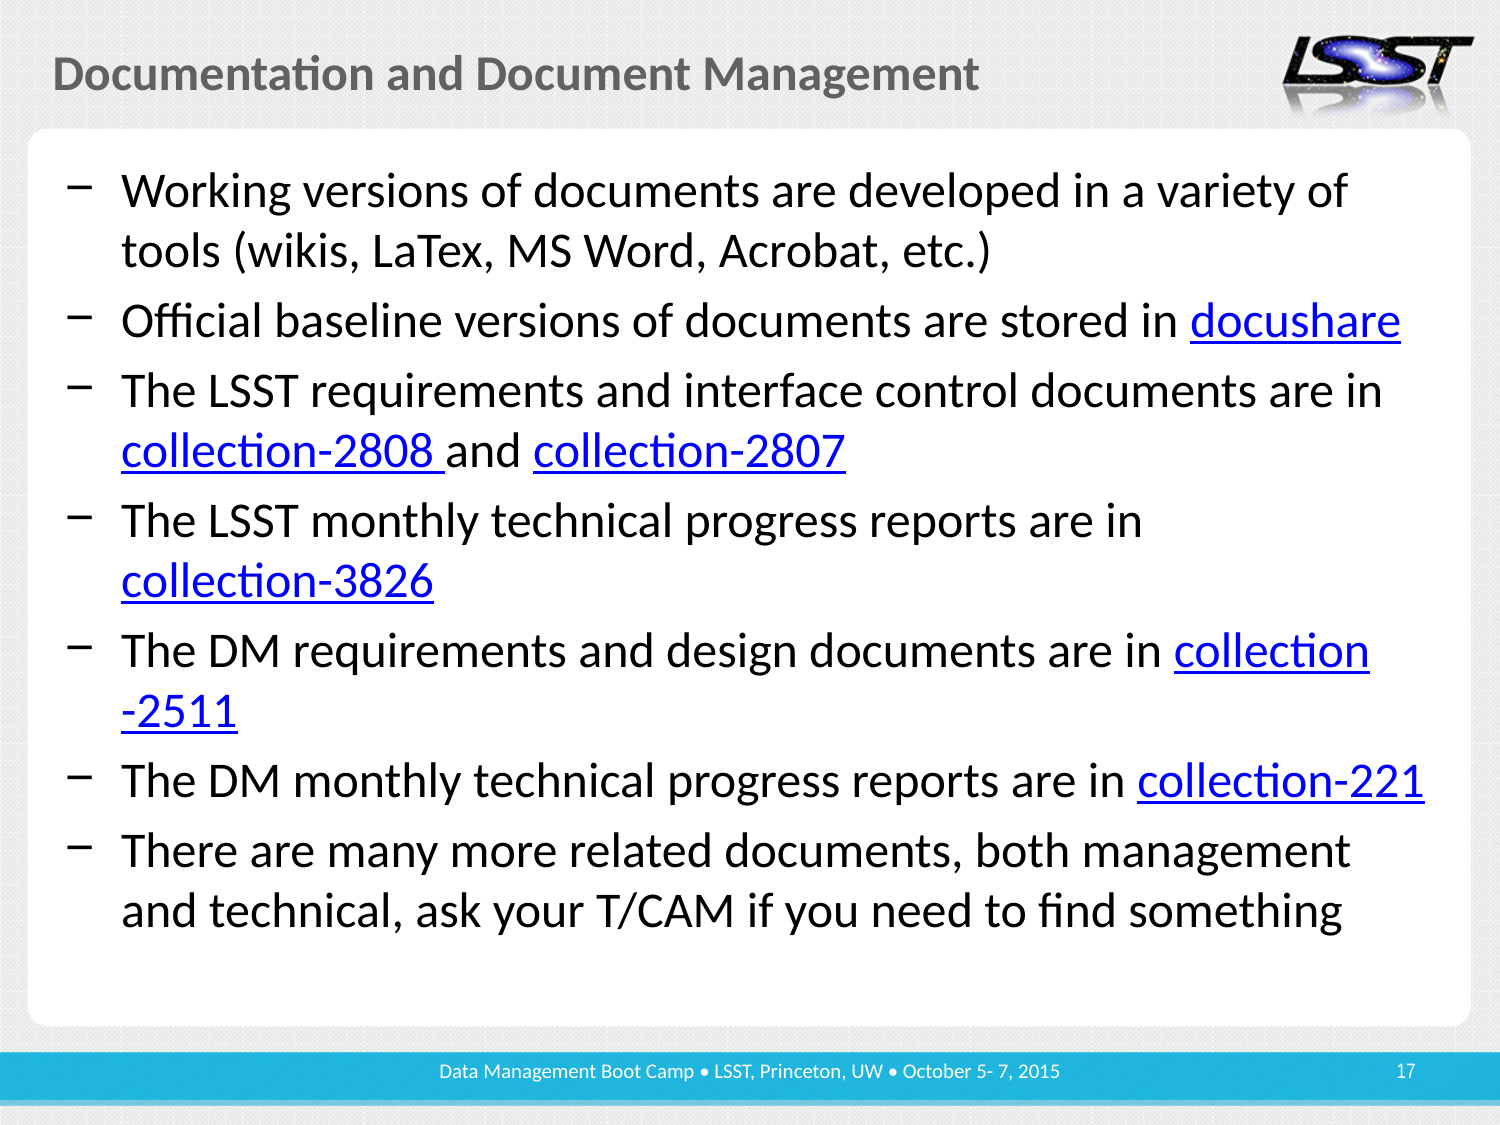

# Documentation and Document Management
Working versions of documents are developed in a variety of tools (wikis, LaTex, MS Word, Acrobat, etc.)
Official baseline versions of documents are stored in docushare
The LSST requirements and interface control documents are in collection-2808 and collection-2807
The LSST monthly technical progress reports are in collection-3826
The DM requirements and design documents are in collection-2511
The DM monthly technical progress reports are in collection-221
There are many more related documents, both management and technical, ask your T/CAM if you need to find something